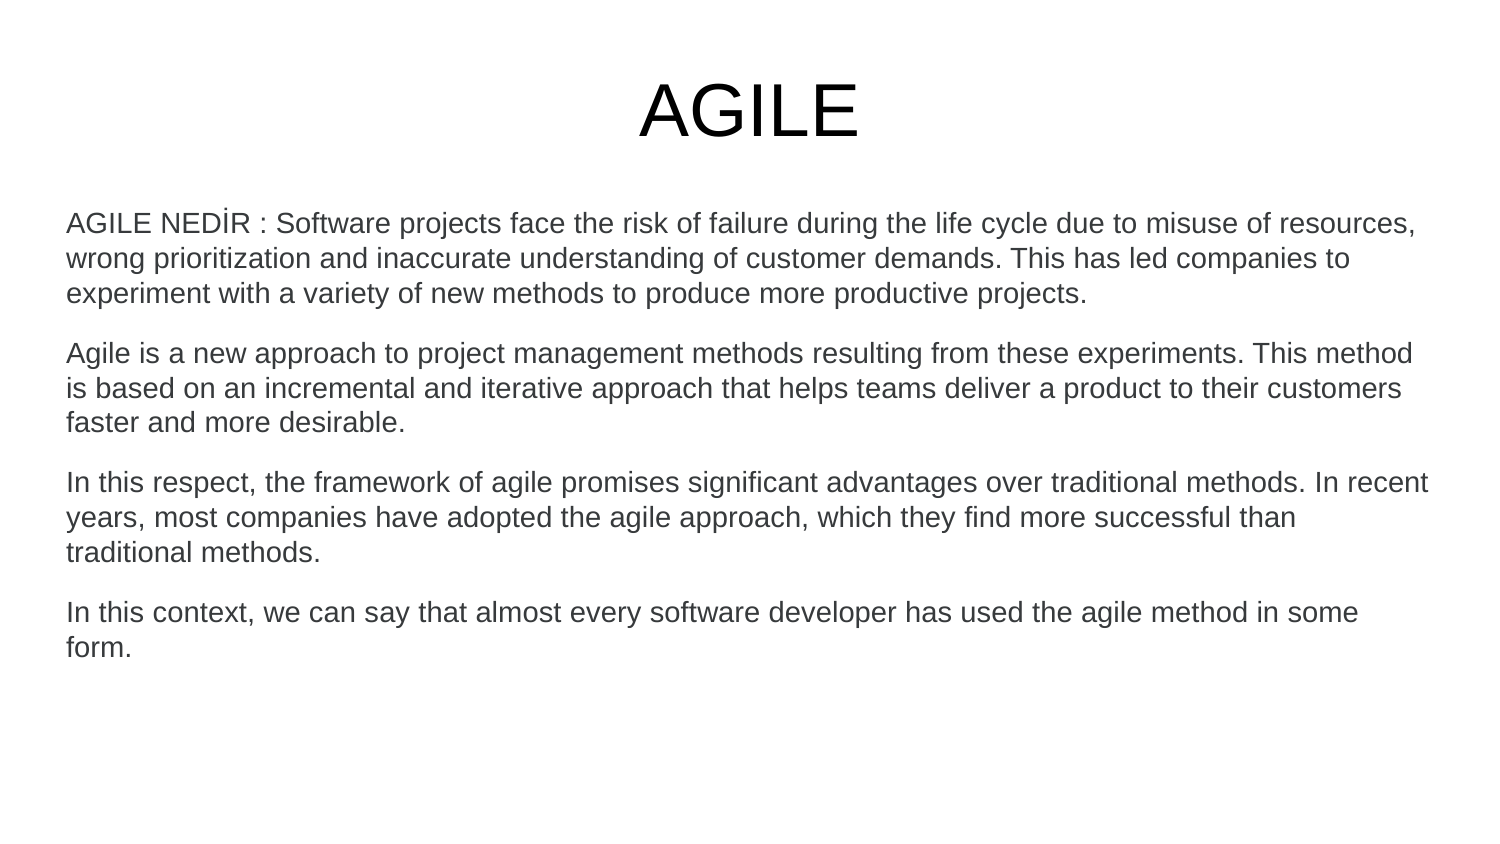

# AGILE
AGILE NEDİR : Software projects face the risk of failure during the life cycle due to misuse of resources, wrong prioritization and inaccurate understanding of customer demands. This has led companies to experiment with a variety of new methods to produce more productive projects.
Agile is a new approach to project management methods resulting from these experiments. This method is based on an incremental and iterative approach that helps teams deliver a product to their customers faster and more desirable.
In this respect, the framework of agile promises significant advantages over traditional methods. In recent years, most companies have adopted the agile approach, which they find more successful than traditional methods.
In this context, we can say that almost every software developer has used the agile method in some form.